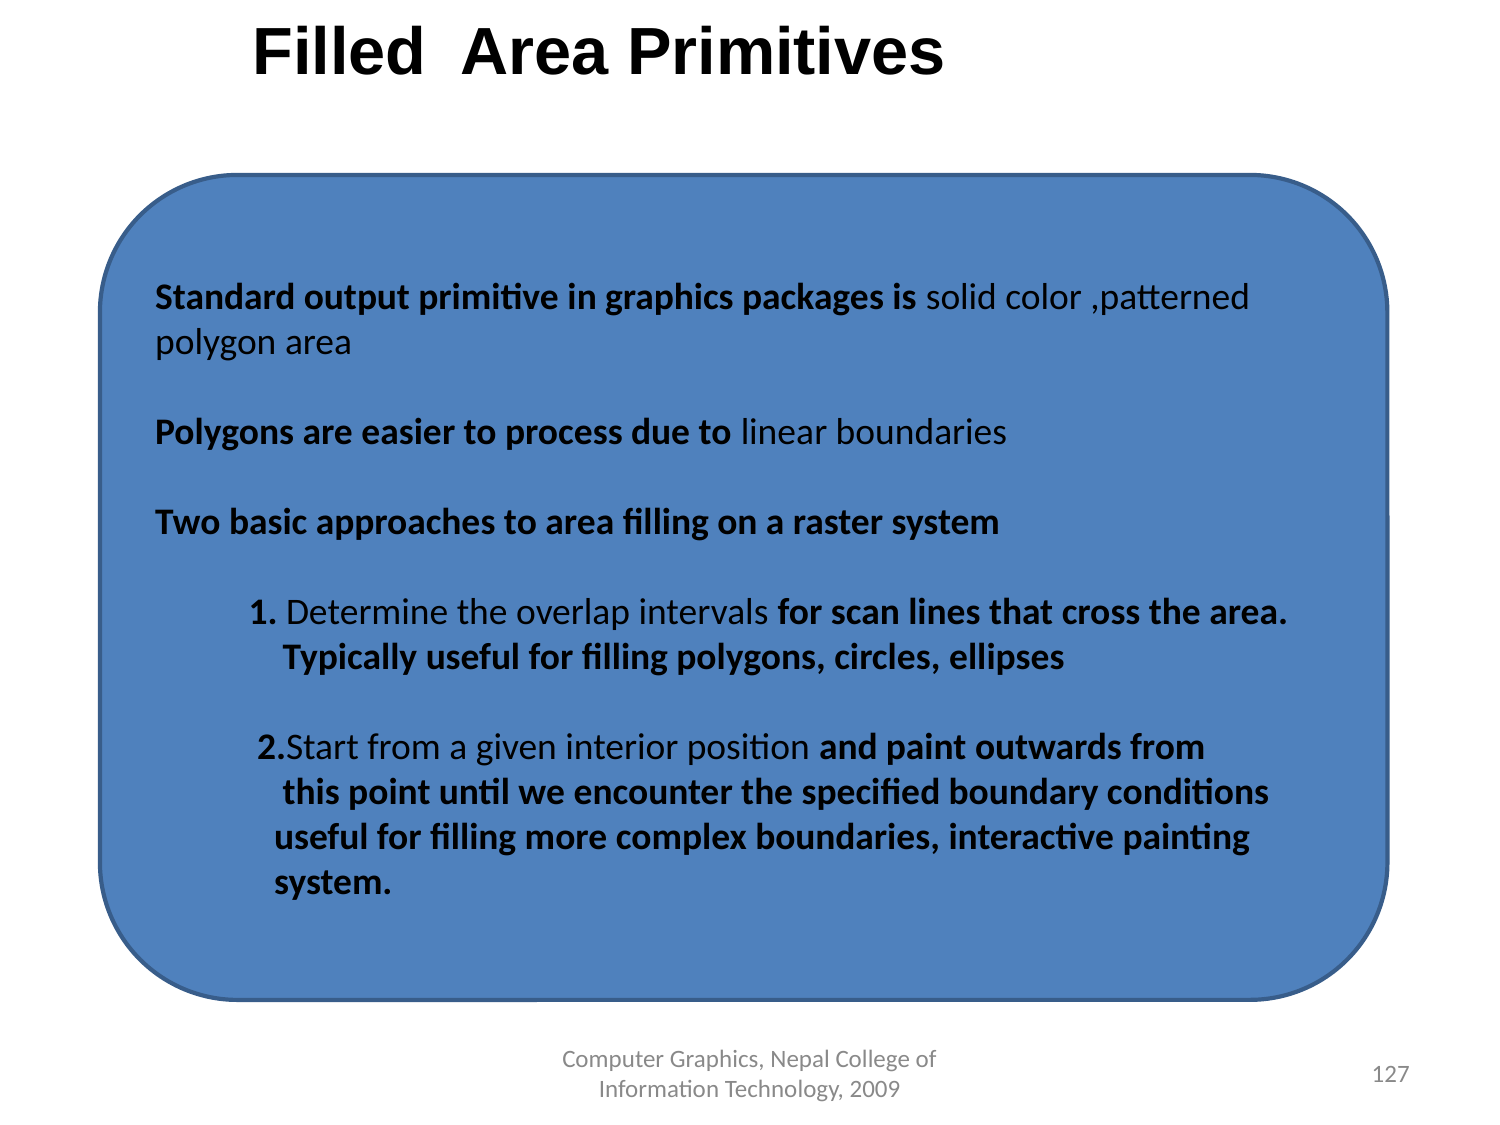

Filled  Area Primitives

Standard output primitive in graphics packages is solid color ,patterned polygon area

Polygons are easier to process due to linear boundaries

Two basic approaches to area filling on a raster system

           1. Determine the overlap intervals for scan lines that cross the area.
               Typically useful for filling polygons, circles, ellipses

            2.Start from a given interior position and paint outwards from
               this point until we encounter the specified boundary conditions
              useful for filling more complex boundaries, interactive painting
              system.

Computer Graphics, Nepal College of Information Technology, 2009
127